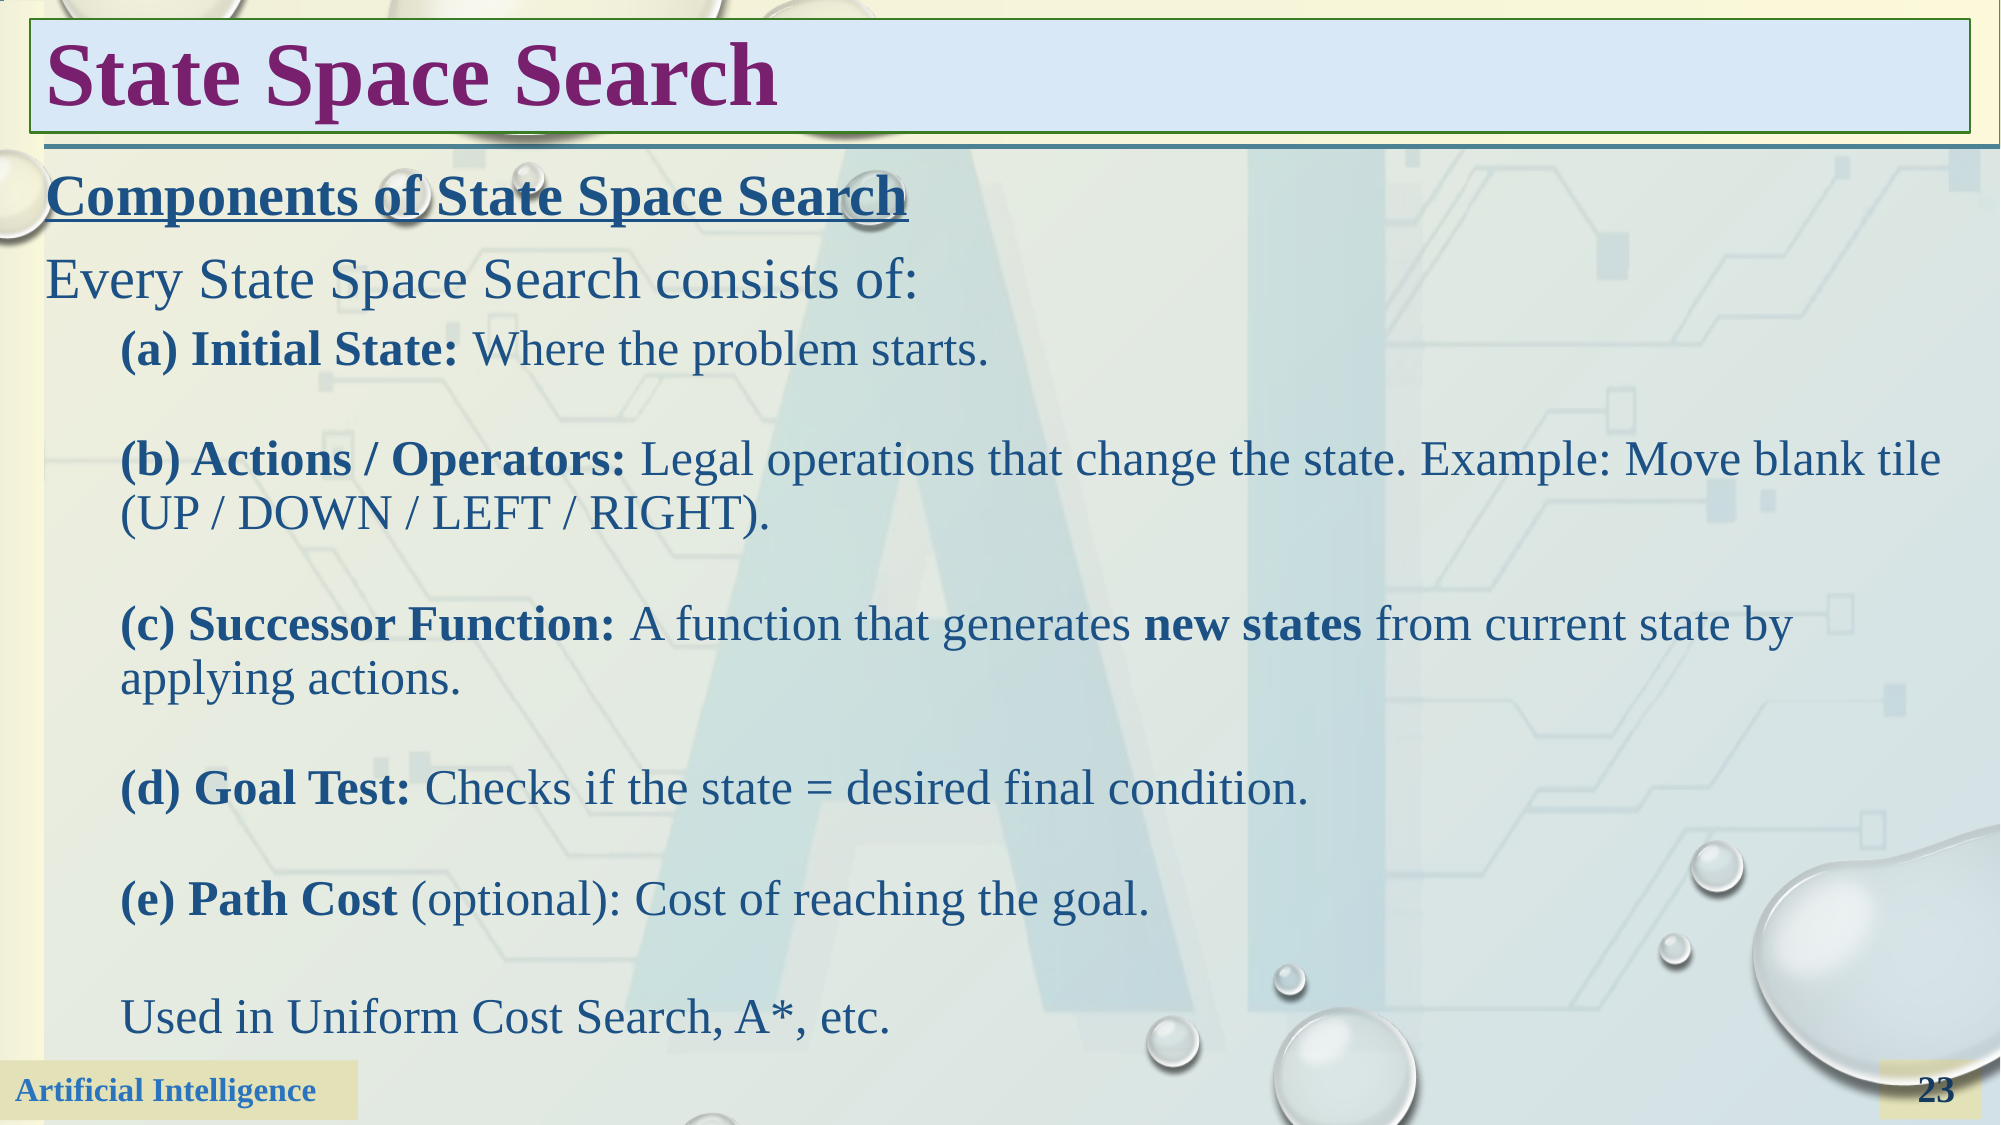

# State Space Search
Components of State Space Search
Every State Space Search consists of:
(a) Initial State: Where the problem starts.

(b) Actions / Operators: Legal operations that change the state. Example: Move blank tile (UP / DOWN / LEFT / RIGHT).

(c) Successor Function: A function that generates new states from current state by applying actions.

(d) Goal Test: Checks if the state = desired final condition.

(e) Path Cost (optional): Cost of reaching the goal.
Used in Uniform Cost Search, A*, etc.

23